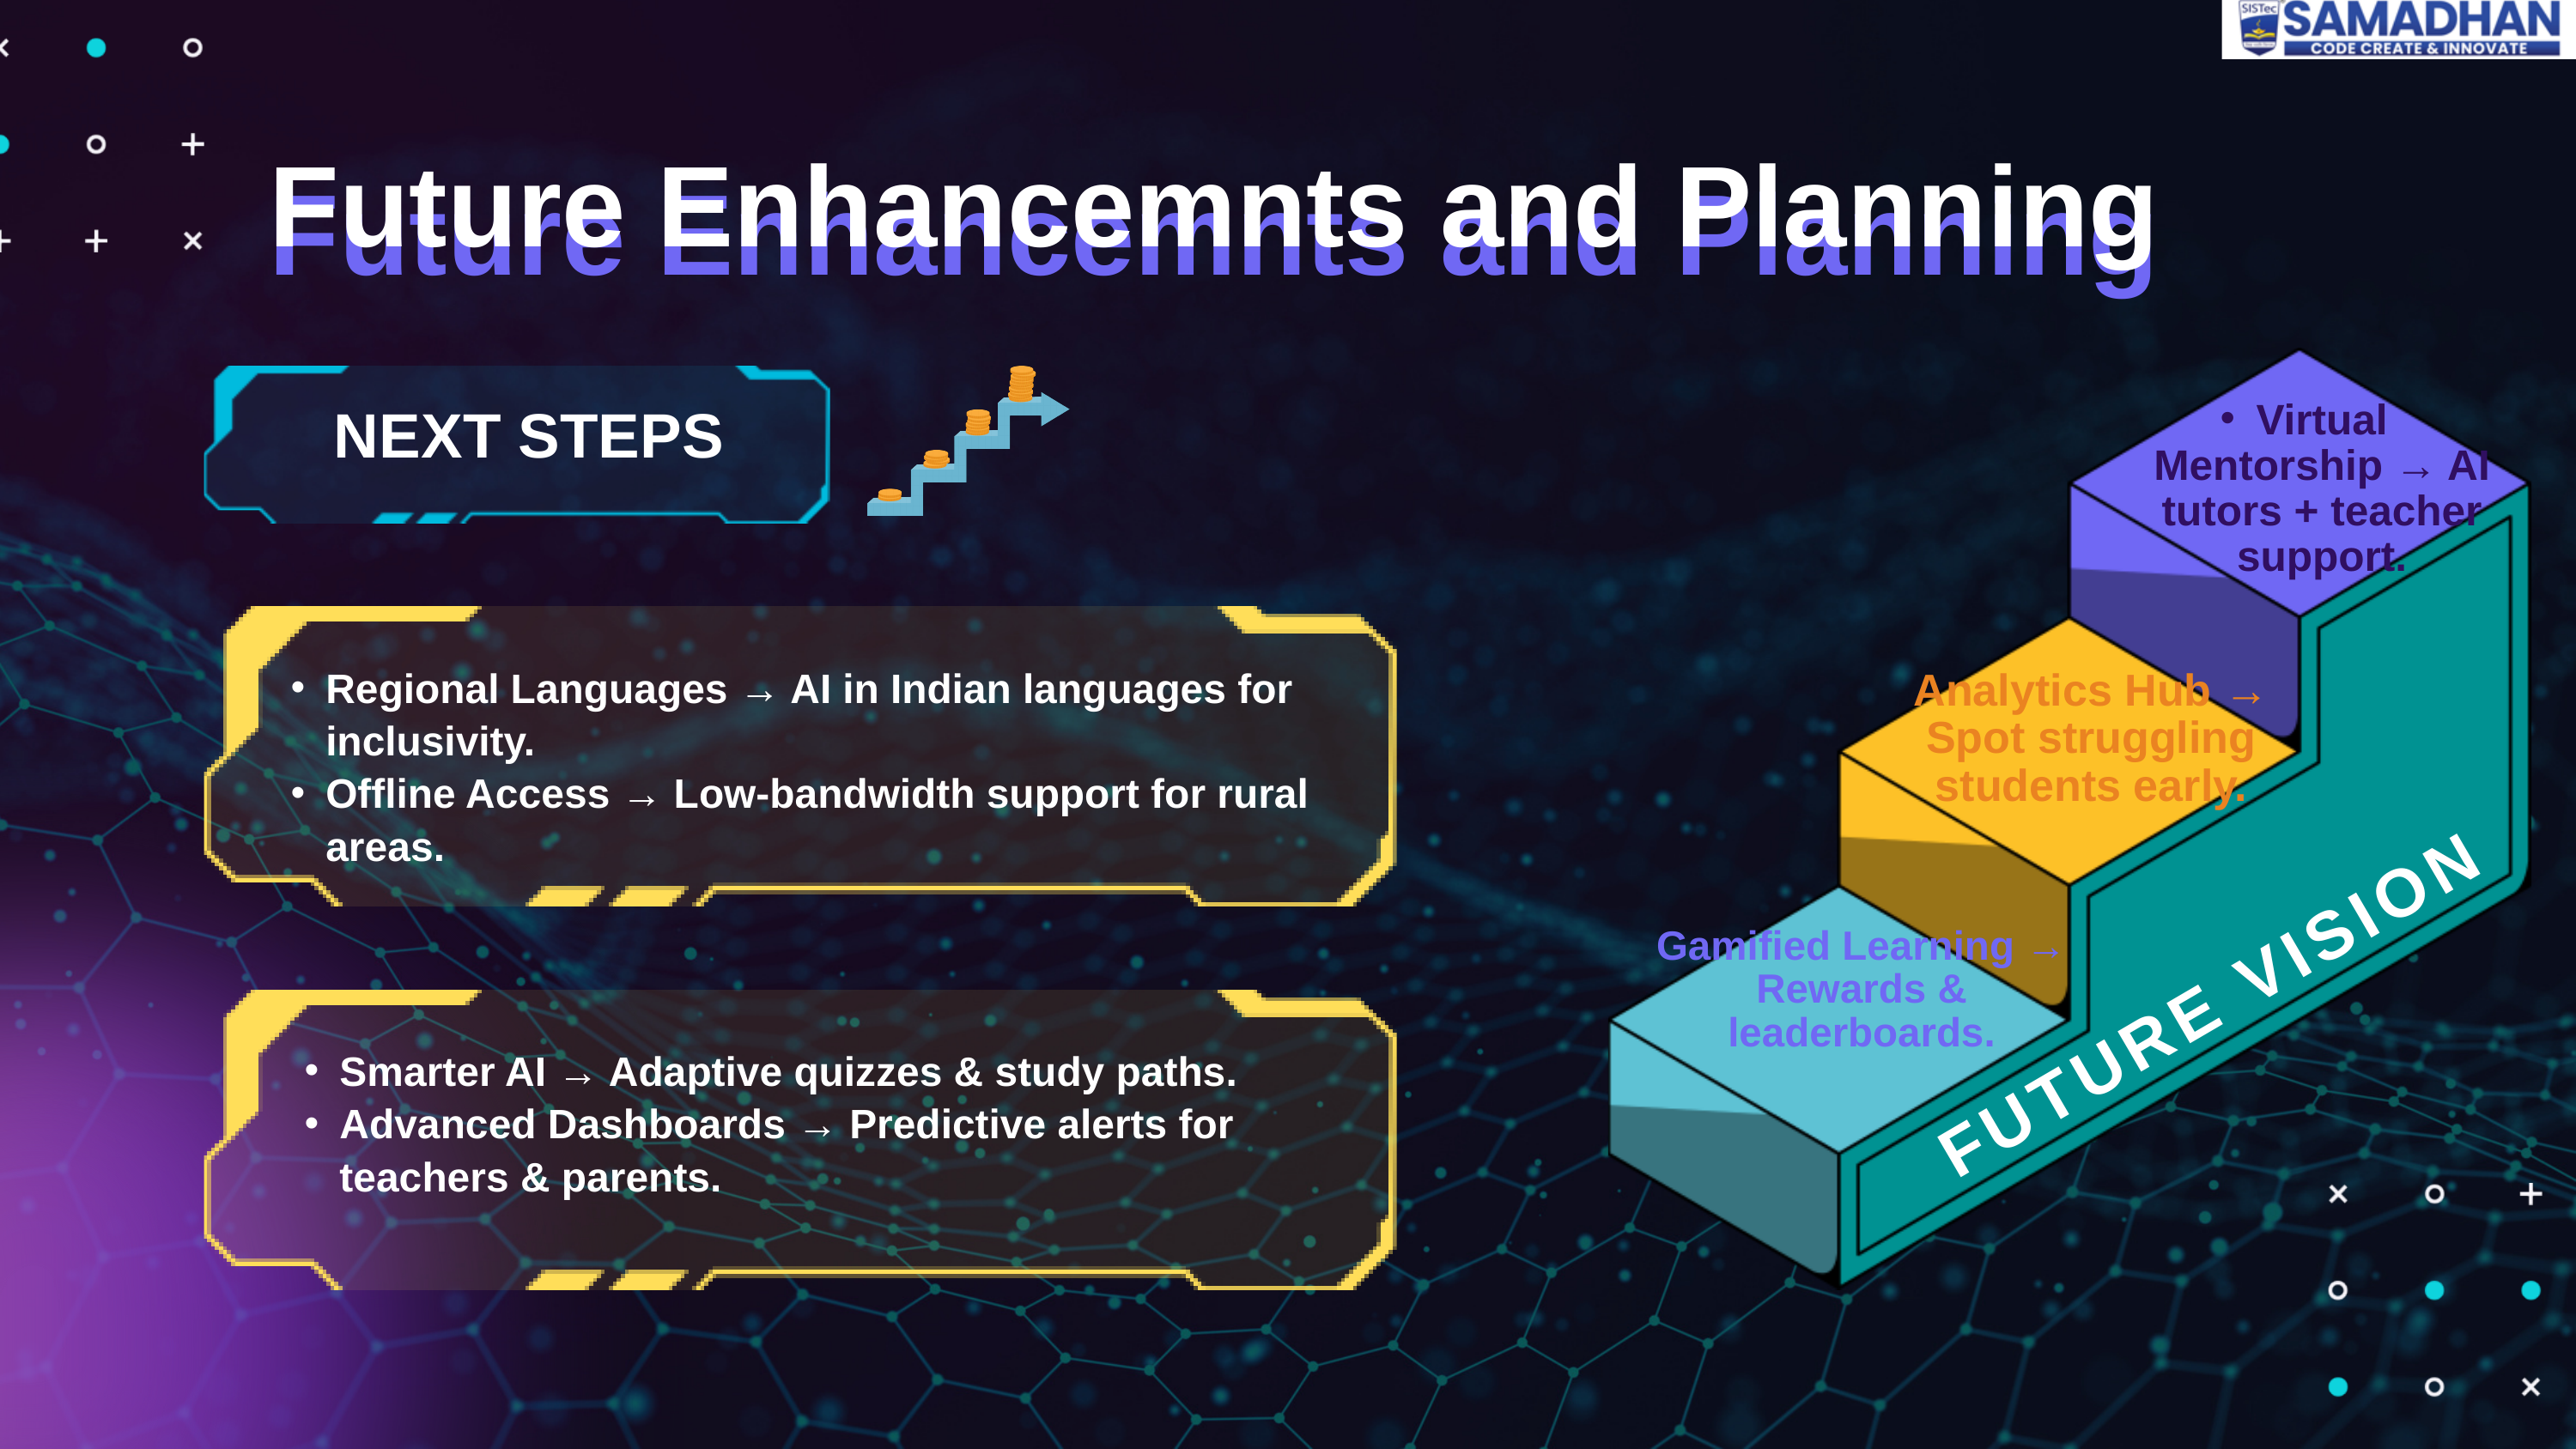

Future Enhancemnts and Planning
Future Enhancemnts and Planning

Virtual Mentorship → AI tutors + teacher support.

NEXT STEPS

Regional Languages → AI in Indian languages for inclusivity.
Offline Access → Low-bandwidth support for rural areas.
Analytics Hub → Spot struggling students early.
Gamified Learning → Rewards & leaderboards.
FUTURE VISION

Smarter AI → Adaptive quizzes & study paths.
Advanced Dashboards → Predictive alerts for teachers & parents.